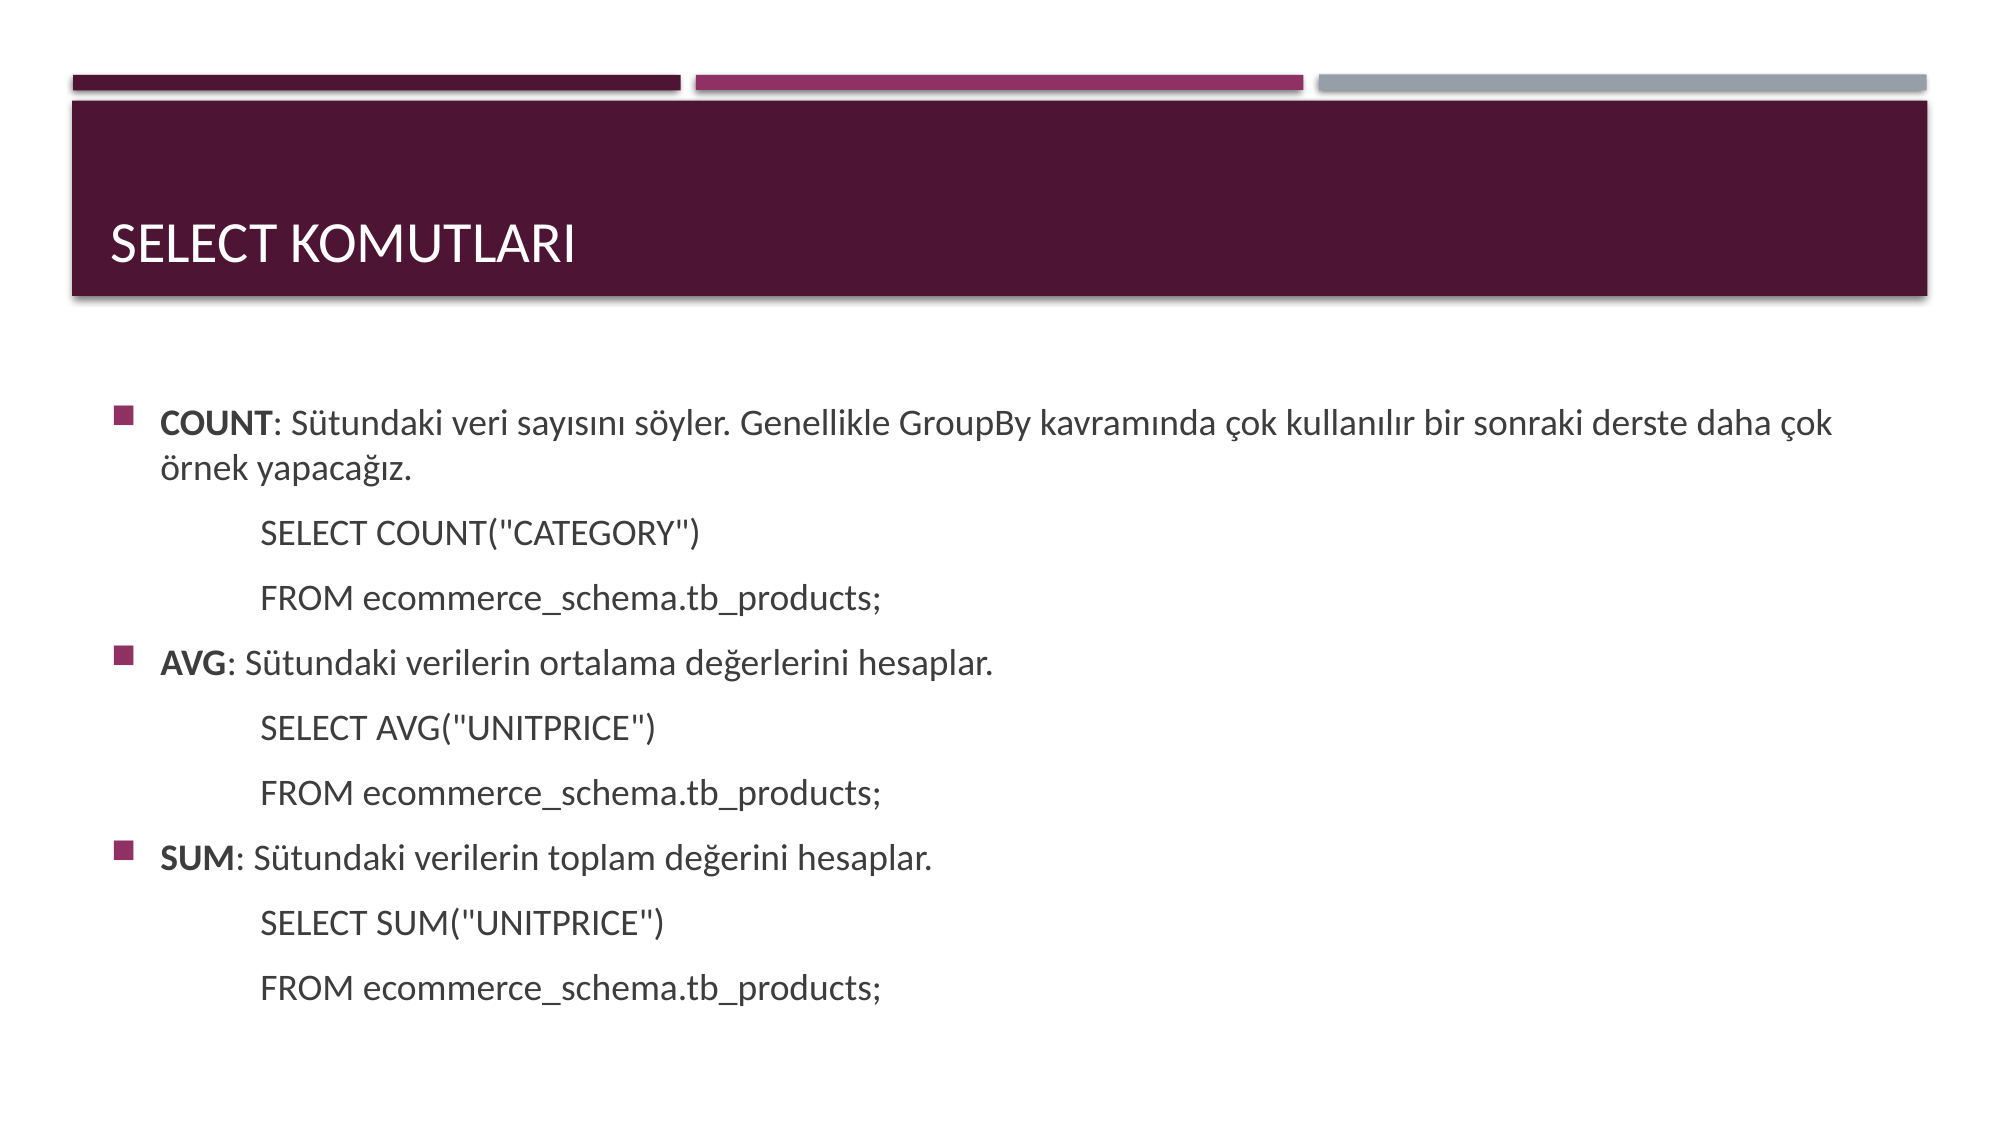

# SELECT KOMUTLARI
COUNT: Sütundaki veri sayısını söyler. Genellikle GroupBy kavramında çok kullanılır bir sonraki derste daha çok örnek yapacağız.
	SELECT COUNT("CATEGORY")
	FROM ecommerce_schema.tb_products;
AVG: Sütundaki verilerin ortalama değerlerini hesaplar.
	SELECT AVG("UNITPRICE")
	FROM ecommerce_schema.tb_products;
SUM: Sütundaki verilerin toplam değerini hesaplar.
	SELECT SUM("UNITPRICE")
	FROM ecommerce_schema.tb_products;